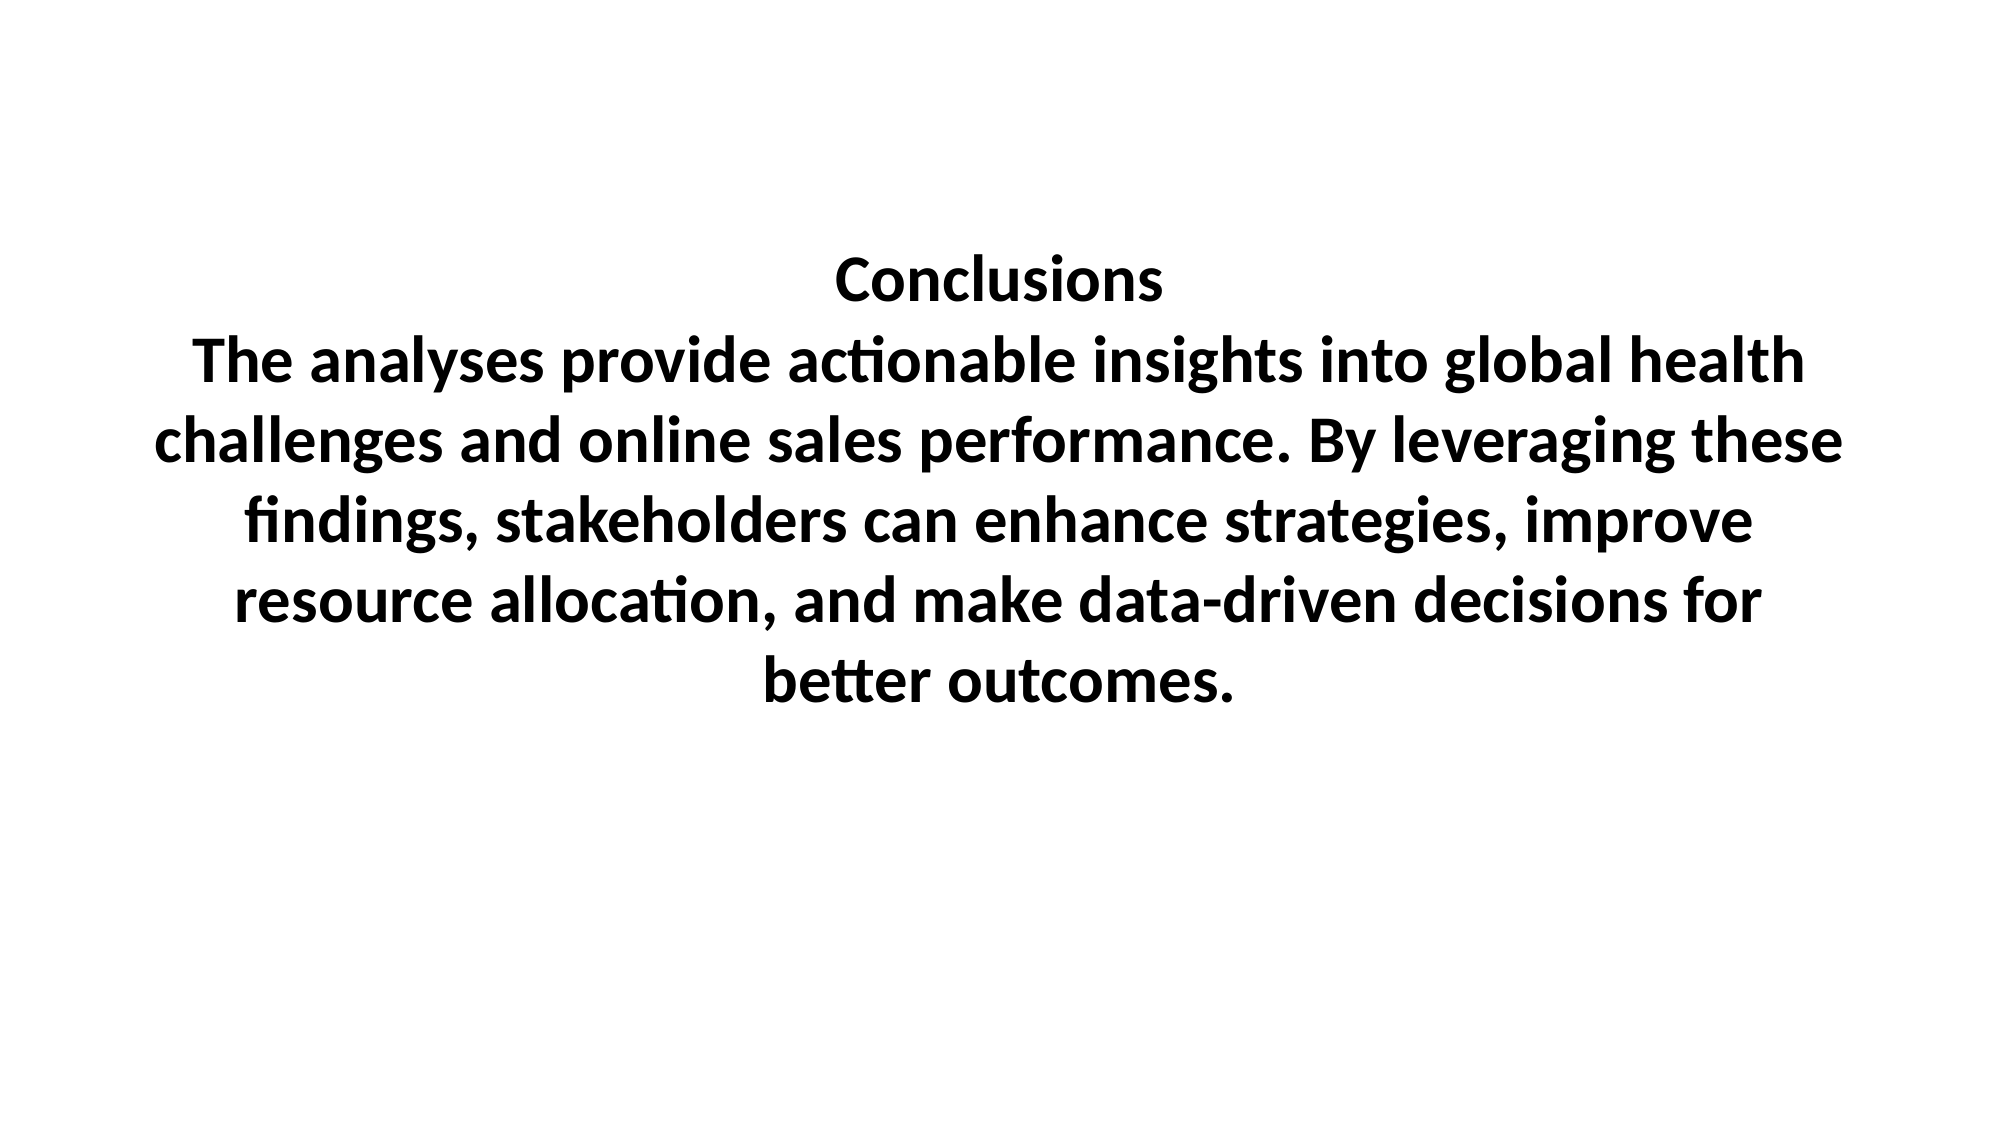

Conclusions
The analyses provide actionable insights into global health challenges and online sales performance. By leveraging these findings, stakeholders can enhance strategies, improve resource allocation, and make data-driven decisions for better outcomes.